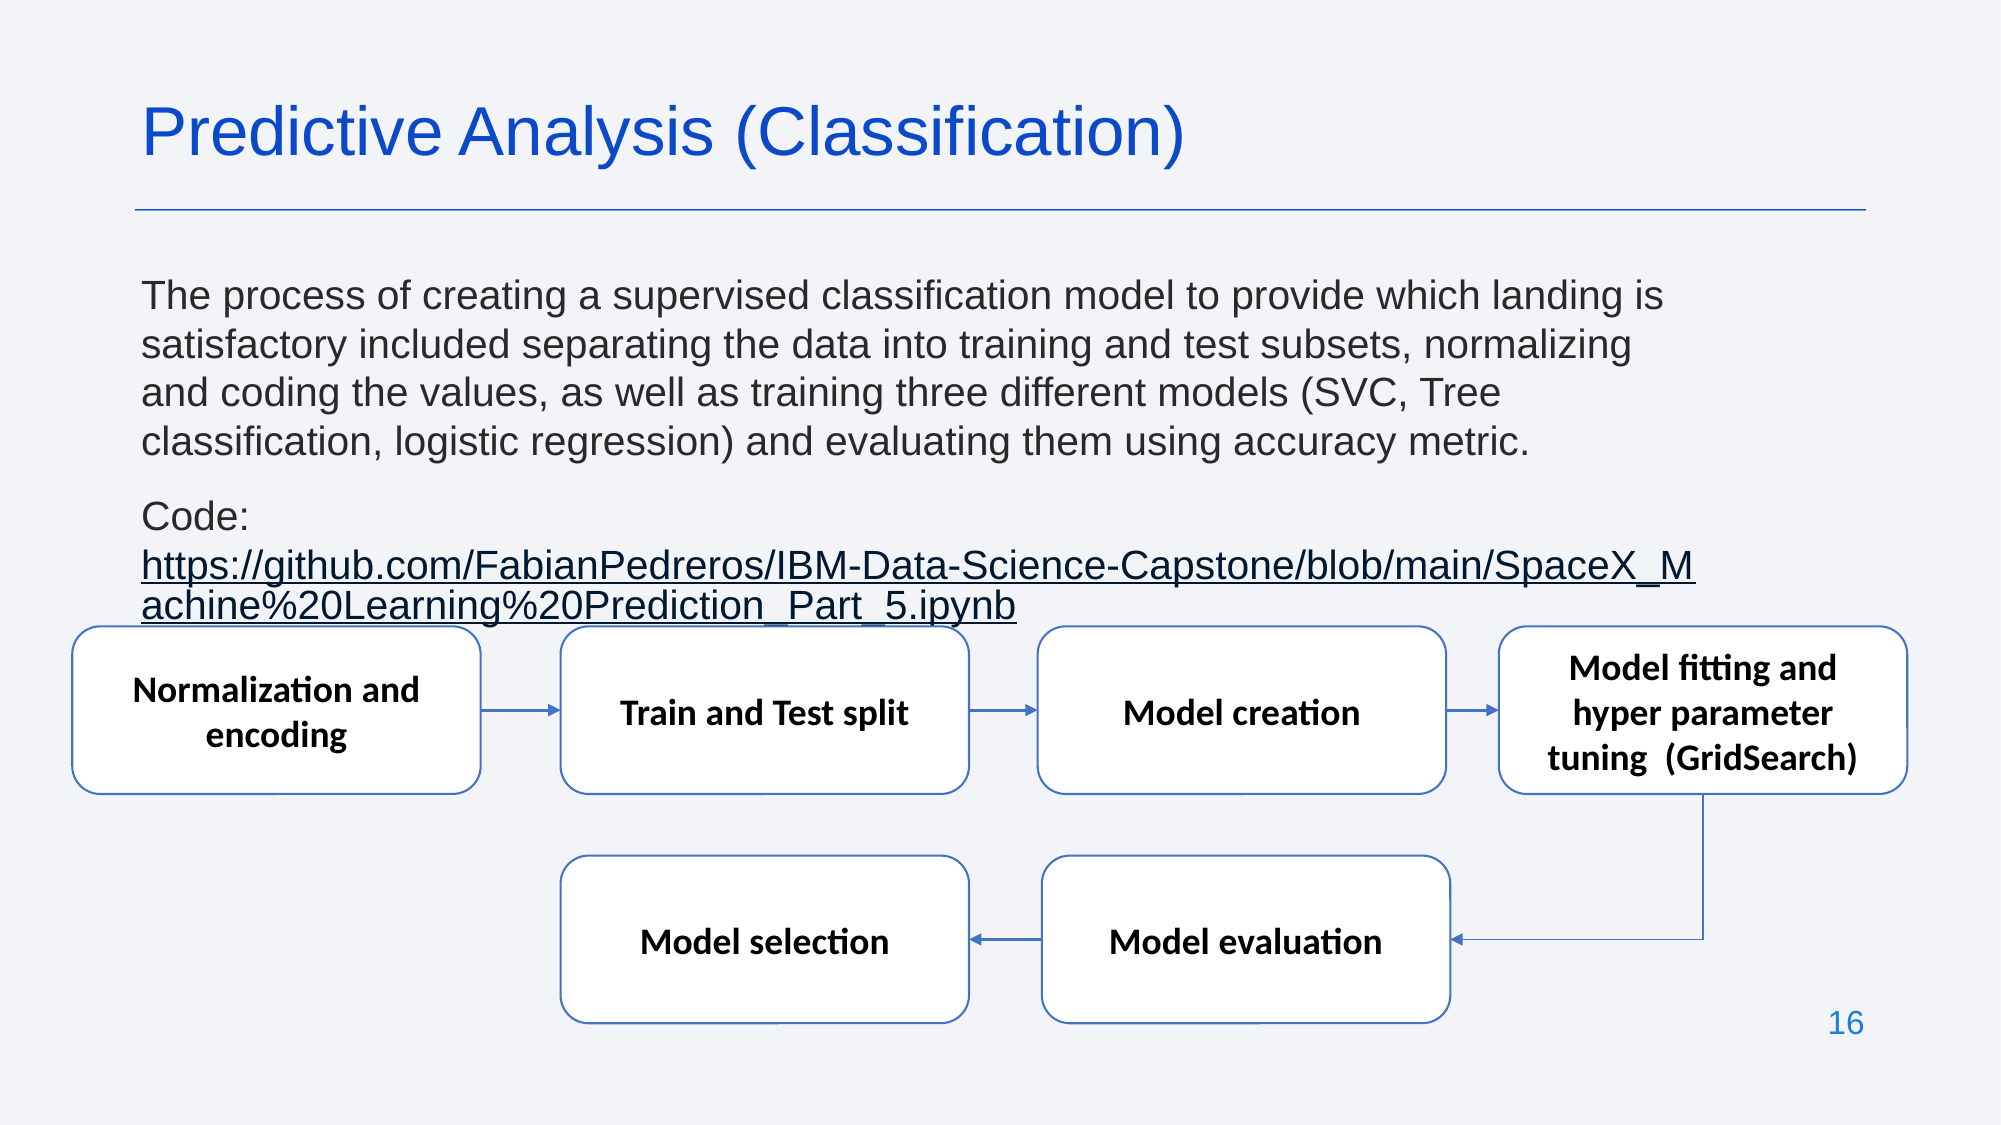

Predictive Analysis (Classification)
The process of creating a supervised classification model to provide which landing is satisfactory included separating the data into training and test subsets, normalizing and coding the values, as well as training three different models (SVC, Tree classification, logistic regression) and evaluating them using accuracy metric.
Code: https://github.com/FabianPedreros/IBM-Data-Science-Capstone/blob/main/SpaceX_Machine%20Learning%20Prediction_Part_5.ipynb

Normalization and encoding
Train and Test split
Model creation
Model fitting and hyper parameter tuning  (GridSearch)
Model evaluation
Model selection
16